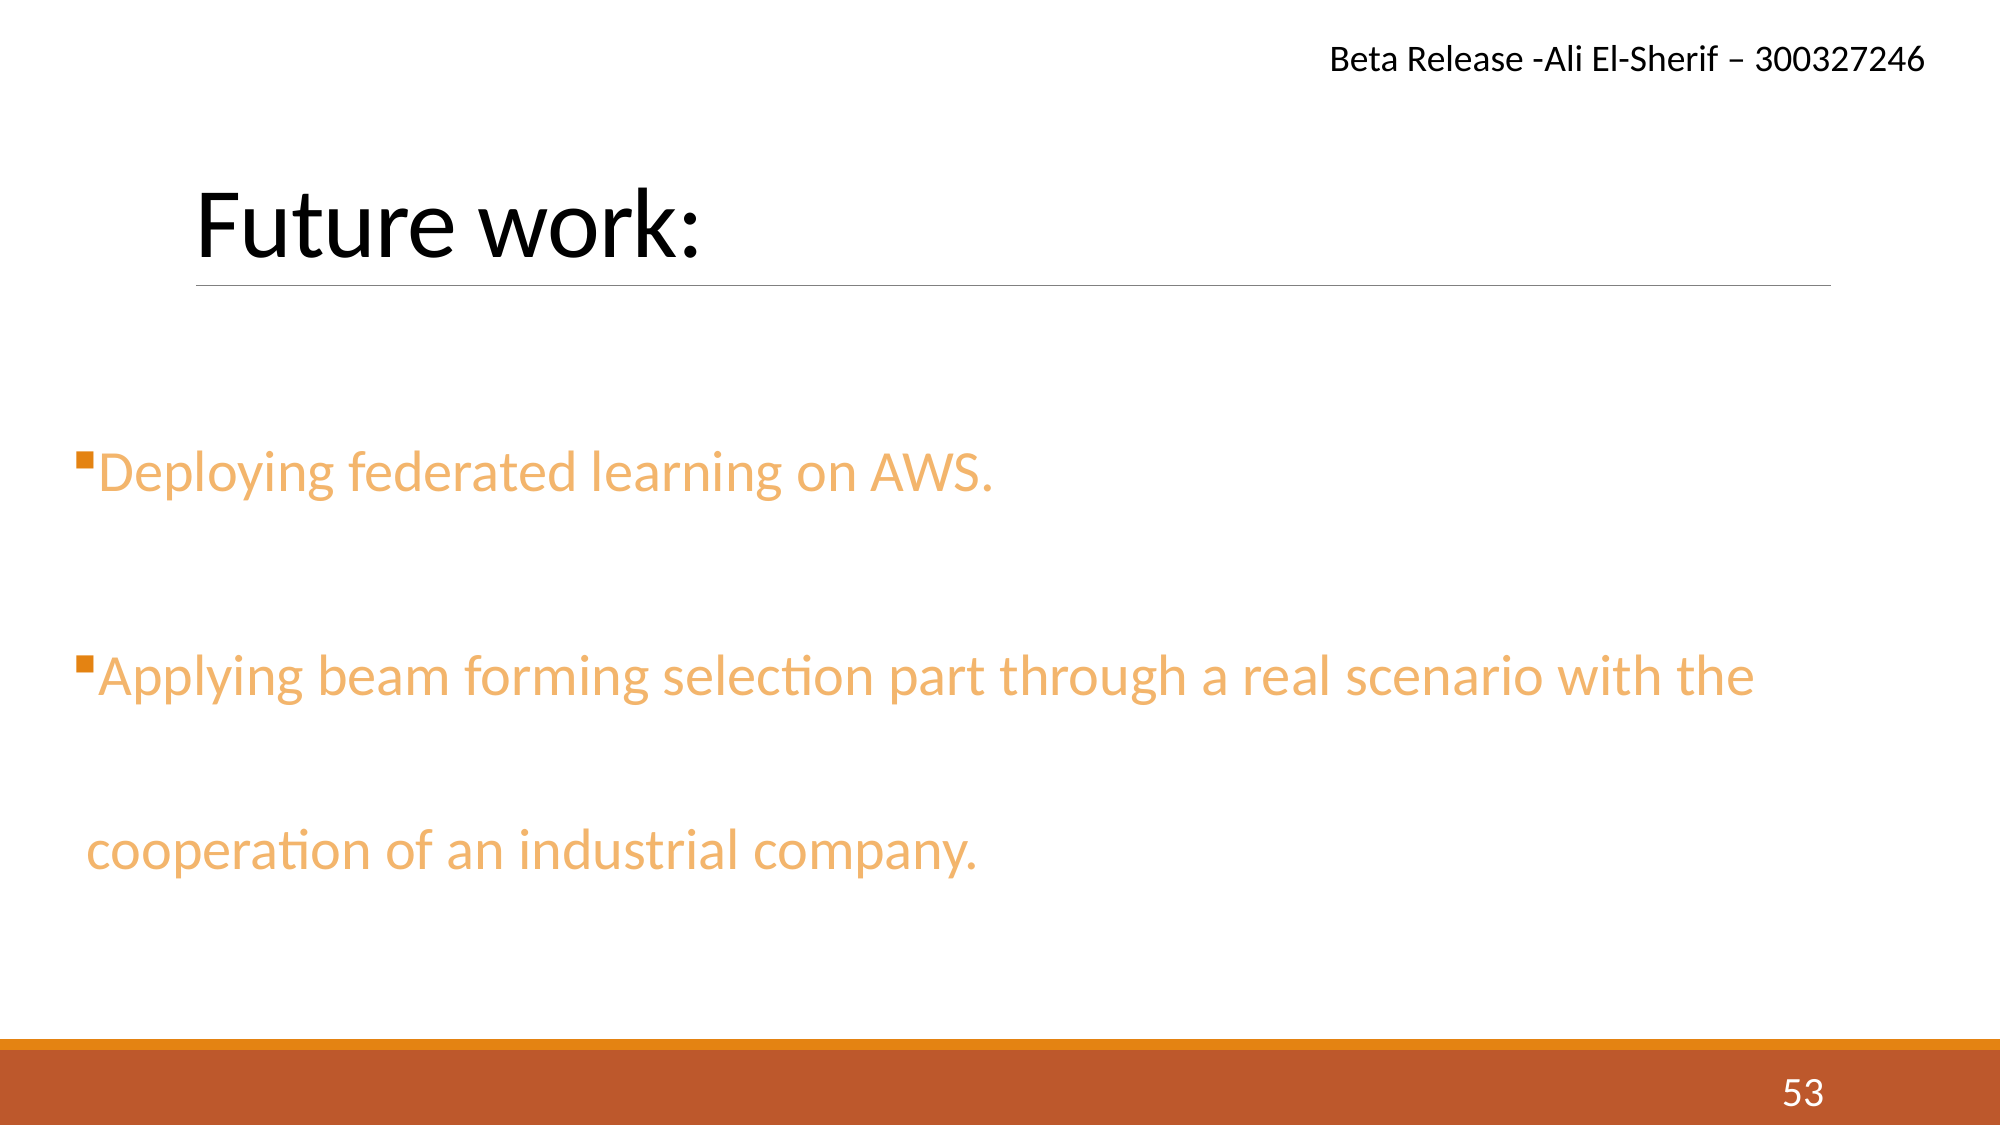

Beta Release -Ali El-Sherif – 300327246
# Future work:
Deploying federated learning on AWS.
Applying beam forming selection part through a real scenario with the cooperation of an industrial company.
53